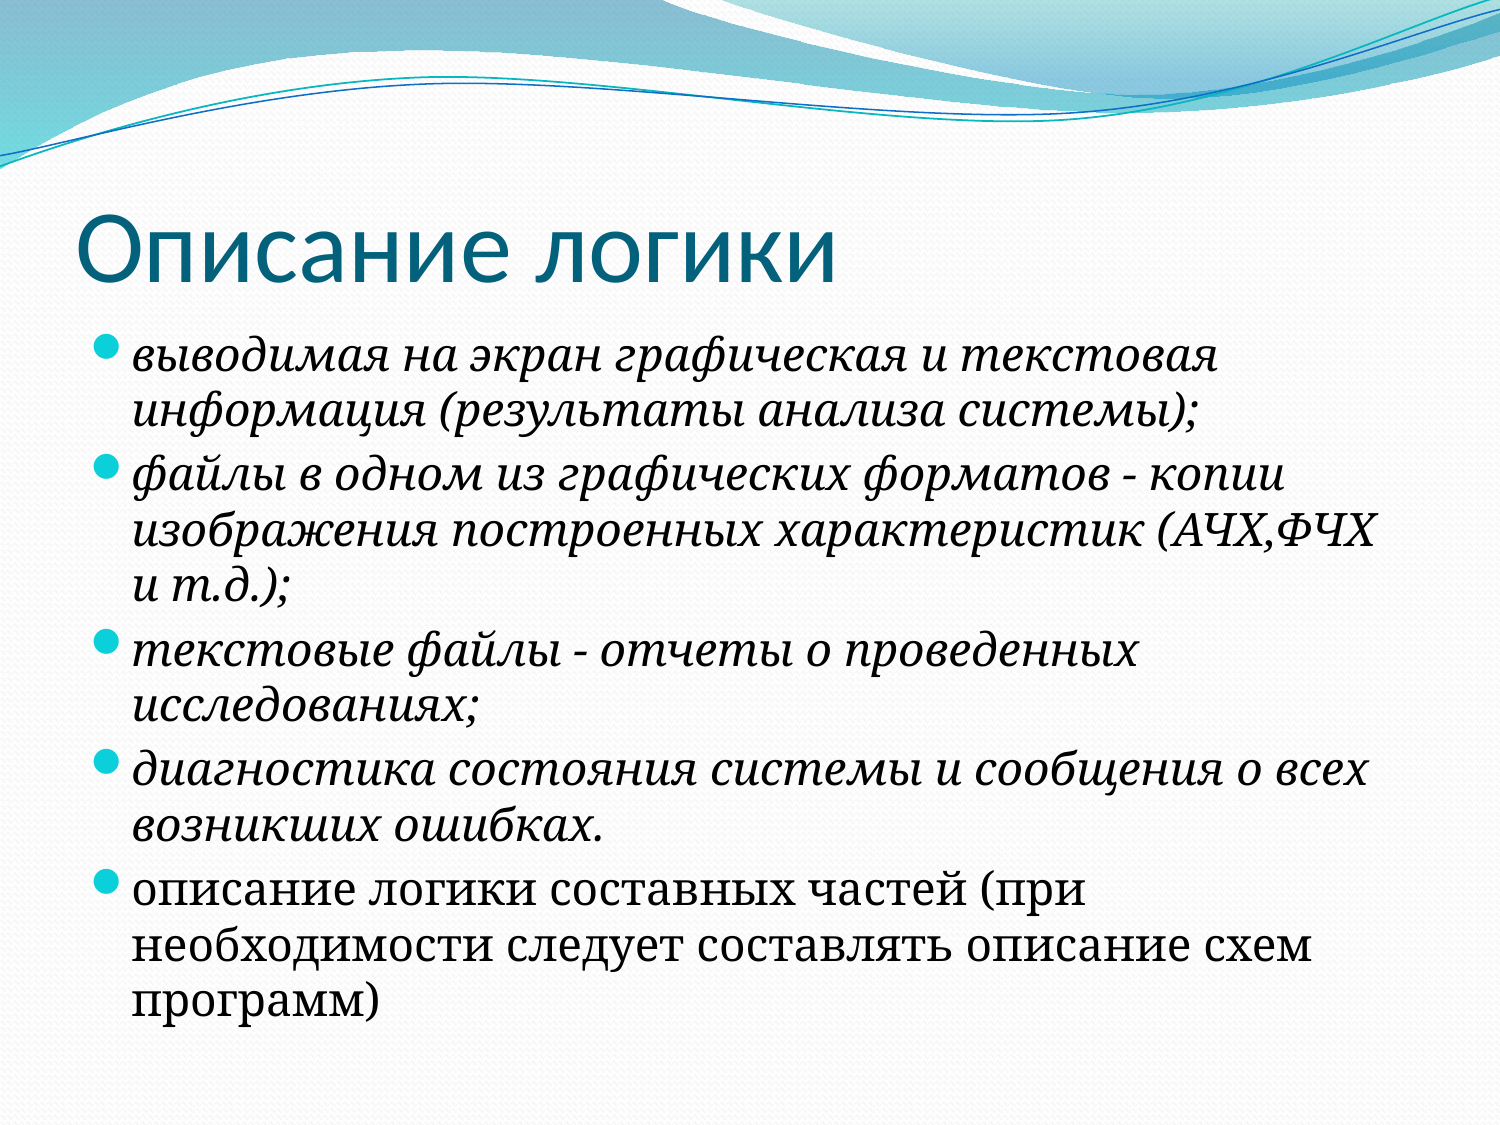

# Описание логики
выводимая на экран графическая и текстовая информация (результаты анализа системы);
файлы в одном из графических форматов - копии изображения построенных характеристик (АЧХ,ФЧХ и т.д.);
текстовые файлы - отчеты о проведенных исследованиях;
диагностика состояния системы и сообщения о всех возникших ошибках.
описание логики составных частей (при необходимости следует составлять описание схем программ)